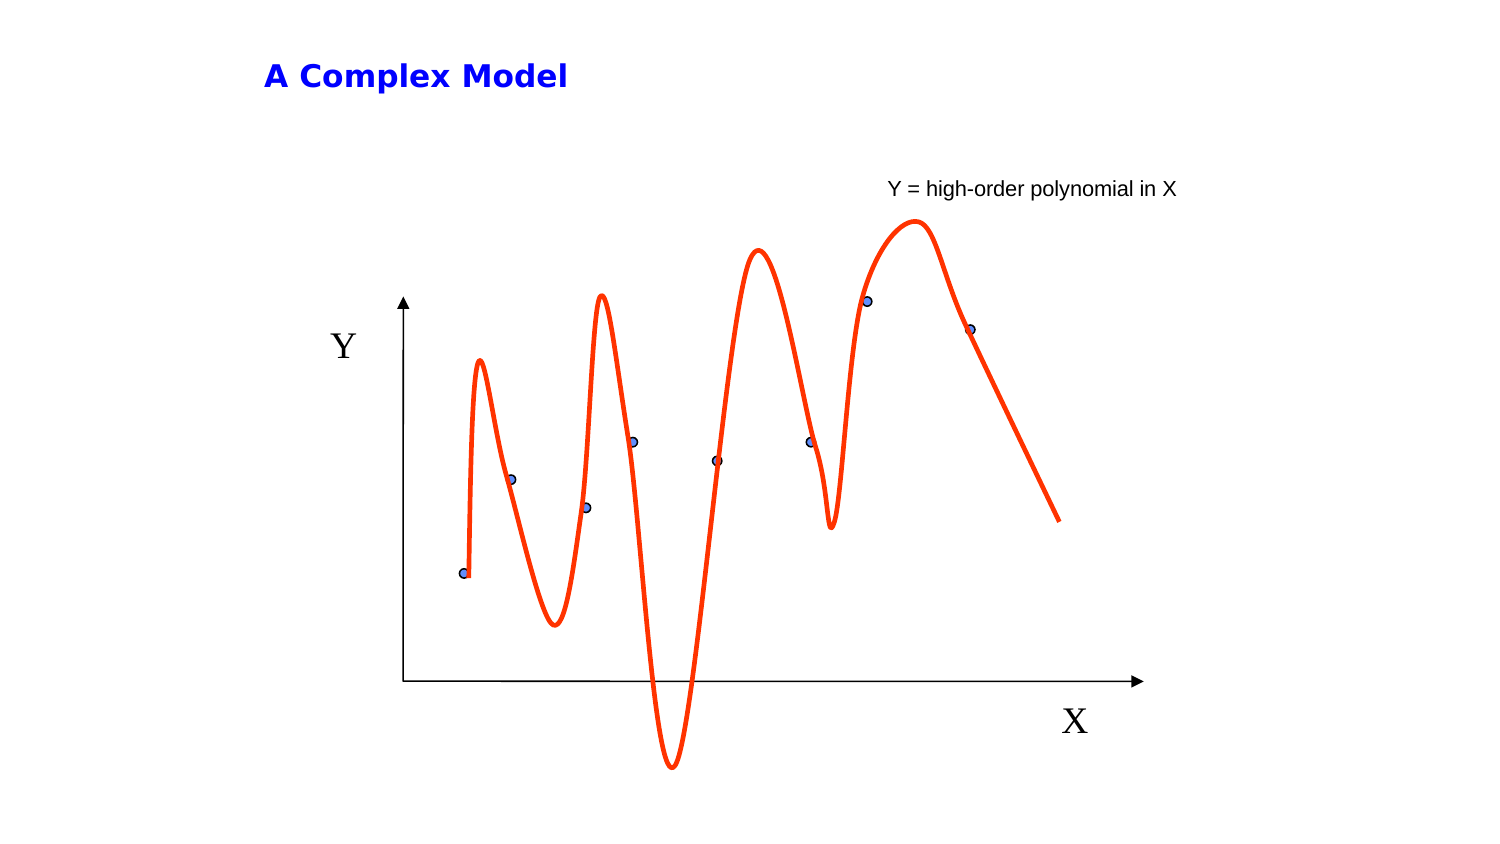

A Complex Model
Y = high-order polynomial in X

Y

X